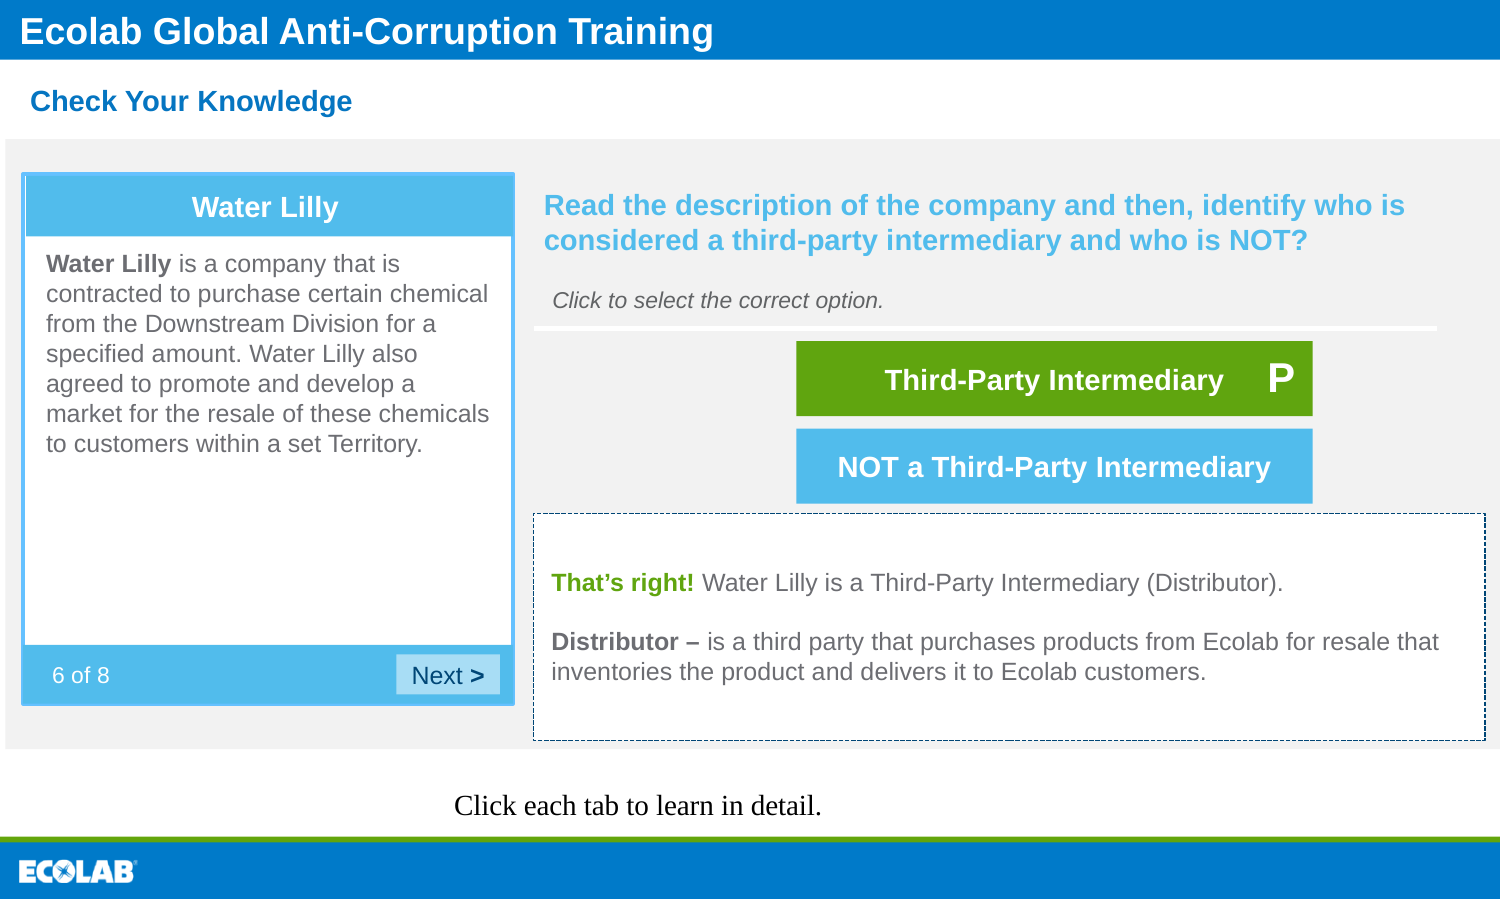

# Check Your Knowledge

Water Lilly
Read the description of the company and then, identify who is considered a third-party intermediary and who is NOT?
Water Lilly is a company that is contracted to purchase certain chemical from the Downstream Division for a specified amount. Water Lilly also agreed to promote and develop a market for the resale of these chemicals to customers within a set Territory.

Click to select the correct option.
Third-Party Intermediary
P
NOT a Third-Party Intermediary

That’s right! Water Lilly is a Third-Party Intermediary (Distributor).

Distributor – is a third party that purchases products from Ecolab for resale that inventories the product and delivers it to Ecolab customers.

6 of 8
Next >
Click each tab to learn in detail.